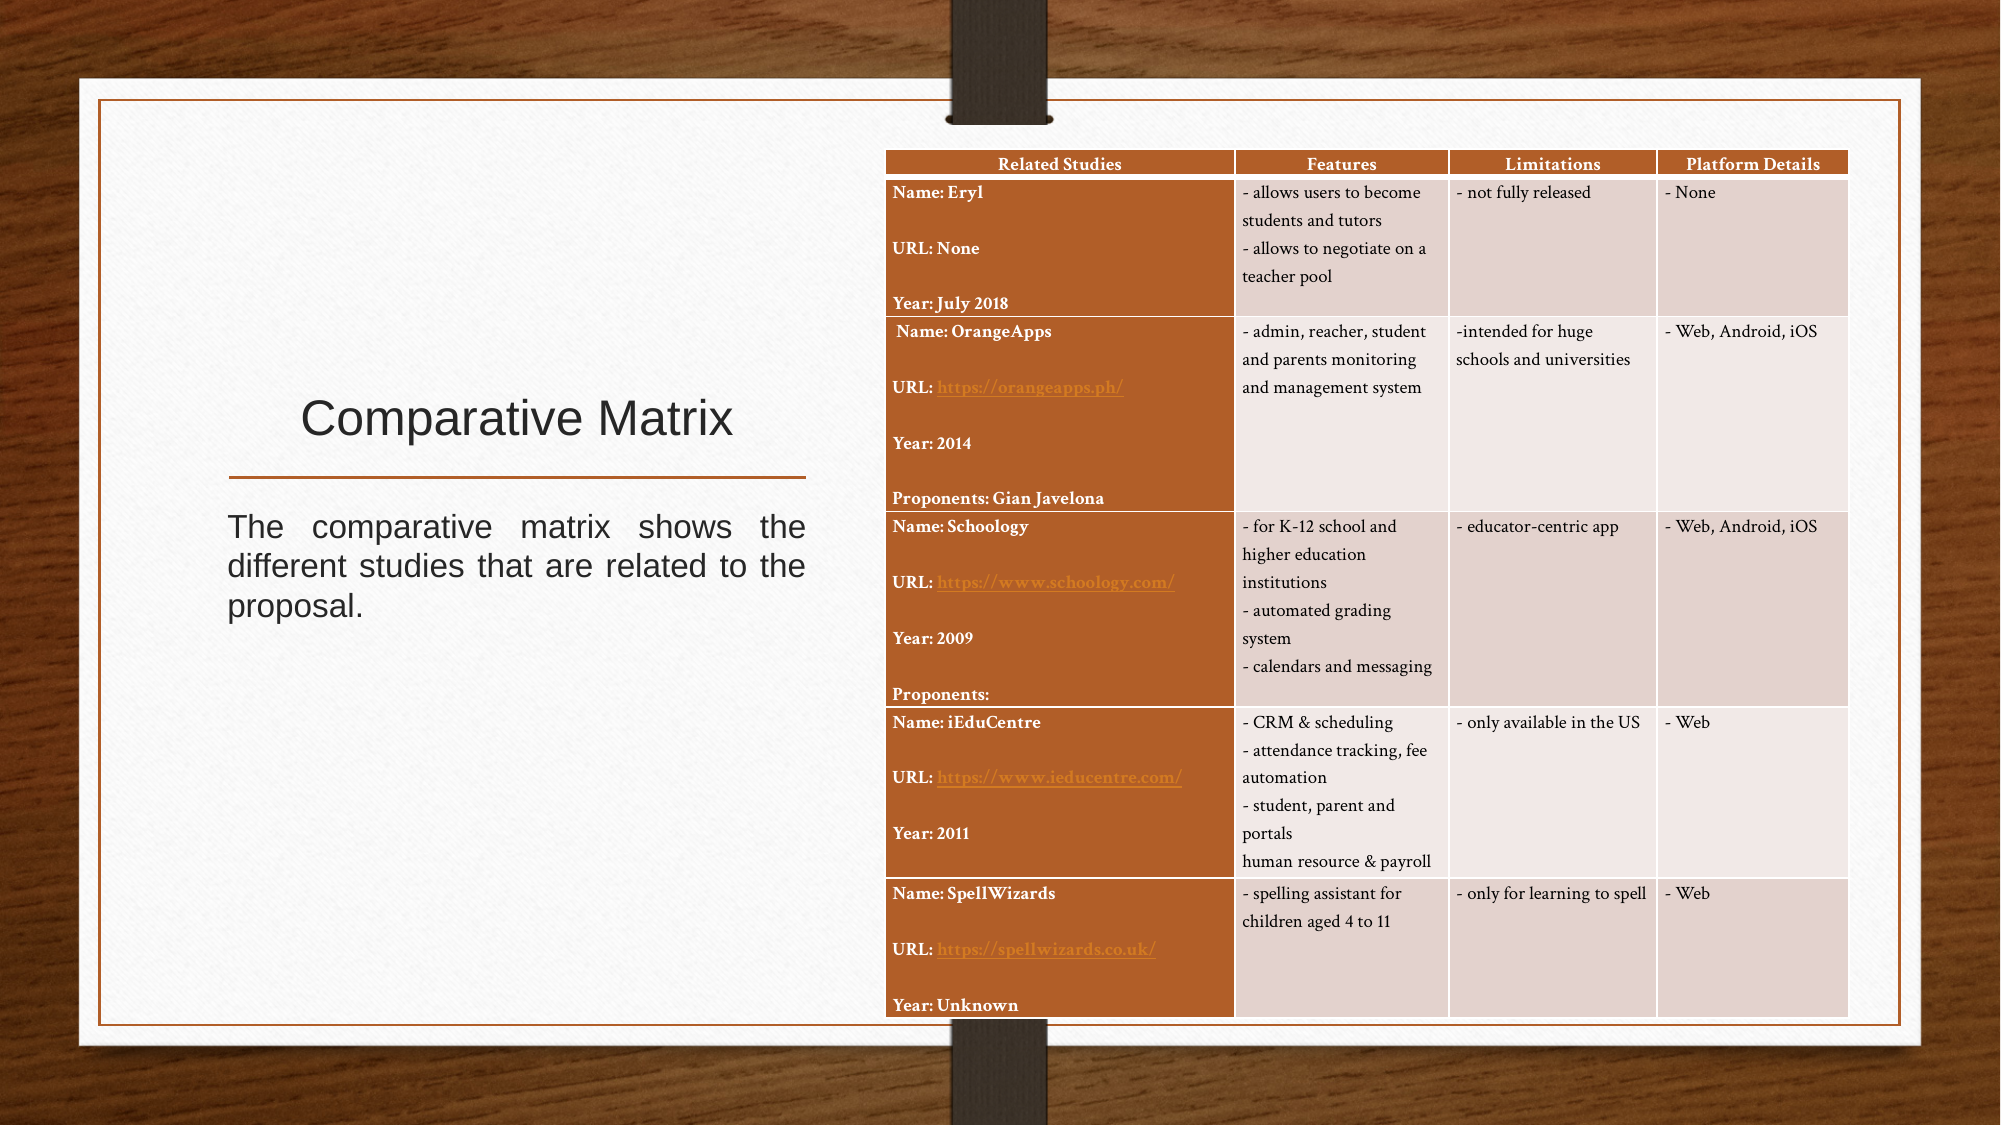

| Related Studies | Features | Limitations | Platform Details |
| --- | --- | --- | --- |
| Name: Eryl   URL: None   Year: July 2018 | - allows users to become students and tutors - allows to negotiate on a teacher pool | - not fully released | - None |
| Name: OrangeApps   URL: https://orangeapps.ph/   Year: 2014   Proponents: Gian Javelona | - admin, reacher, student and parents monitoring and management system | -intended for huge schools and universities | - Web, Android, iOS |
| Name: Schoology   URL: https://www.schoology.com/   Year: 2009   Proponents: | - for K-12 school and higher education institutions - automated grading system - calendars and messaging | - educator-centric app | - Web, Android, iOS |
| Name: iEduCentre   URL: https://www.ieducentre.com/   Year: 2011 | - CRM & scheduling - attendance tracking, fee automation - student, parent and portals human resource & payroll | - only available in the US | - Web |
| Name: SpellWizards   URL: https://spellwizards.co.uk/   Year: Unknown | - spelling assistant for children aged 4 to 11 | - only for learning to spell | - Web |
# Comparative Matrix
The comparative matrix shows the different studies that are related to the proposal.